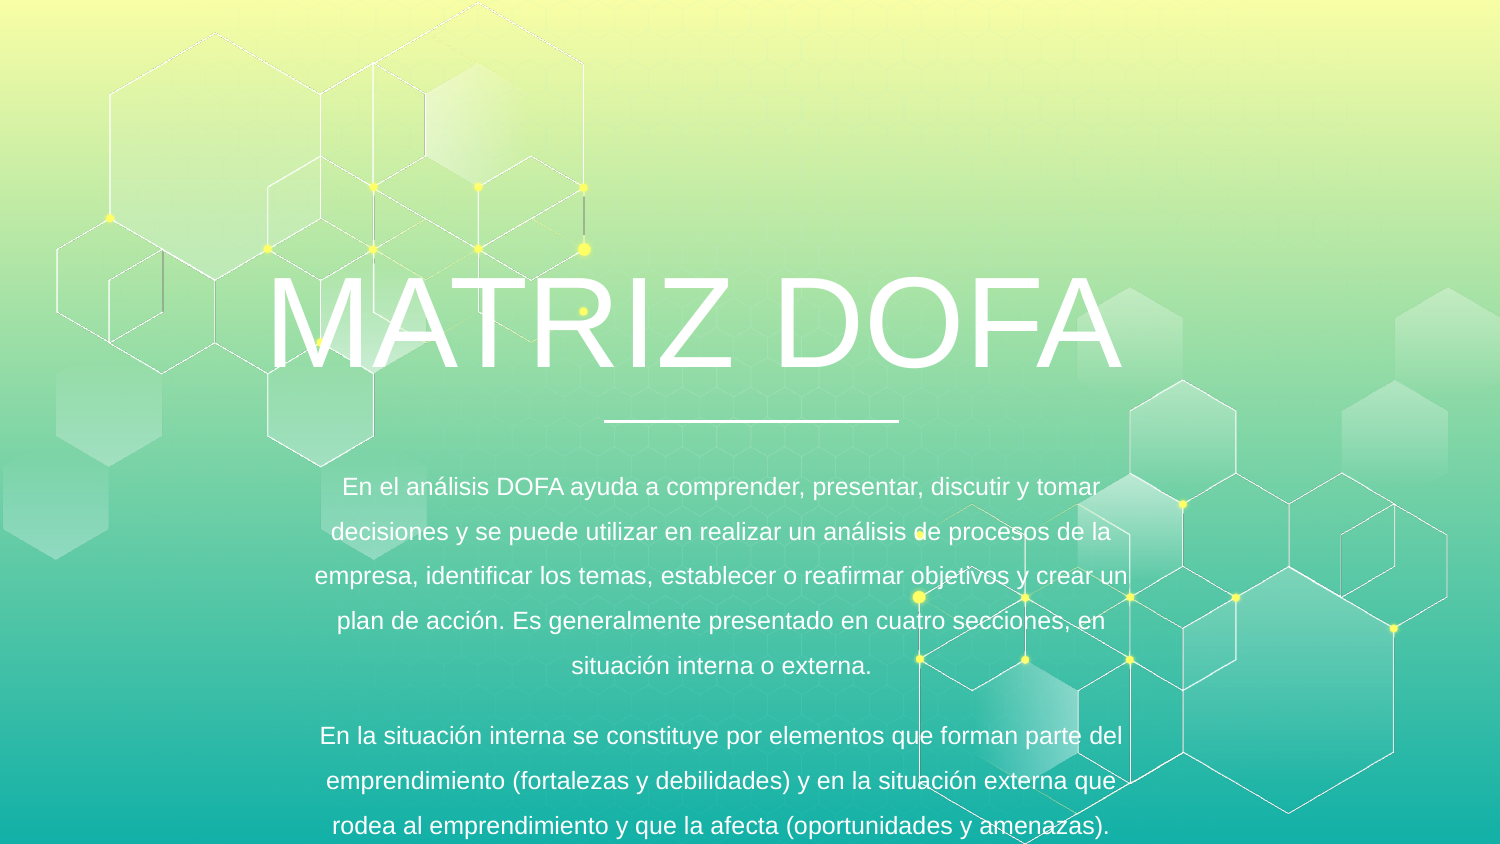

# MATRIZ DOFA
En el análisis DOFA ayuda a comprender, presentar, discutir y tomar decisiones y se puede utilizar en realizar un análisis de procesos de la empresa, identificar los temas, establecer o reafirmar objetivos y crear un plan de acción. Es generalmente presentado en cuatro secciones, en situación interna o externa.
En la situación interna se constituye por elementos que forman parte del emprendimiento (fortalezas y debilidades) y en la situación externa que rodea al emprendimiento y que la afecta (oportunidades y amenazas).